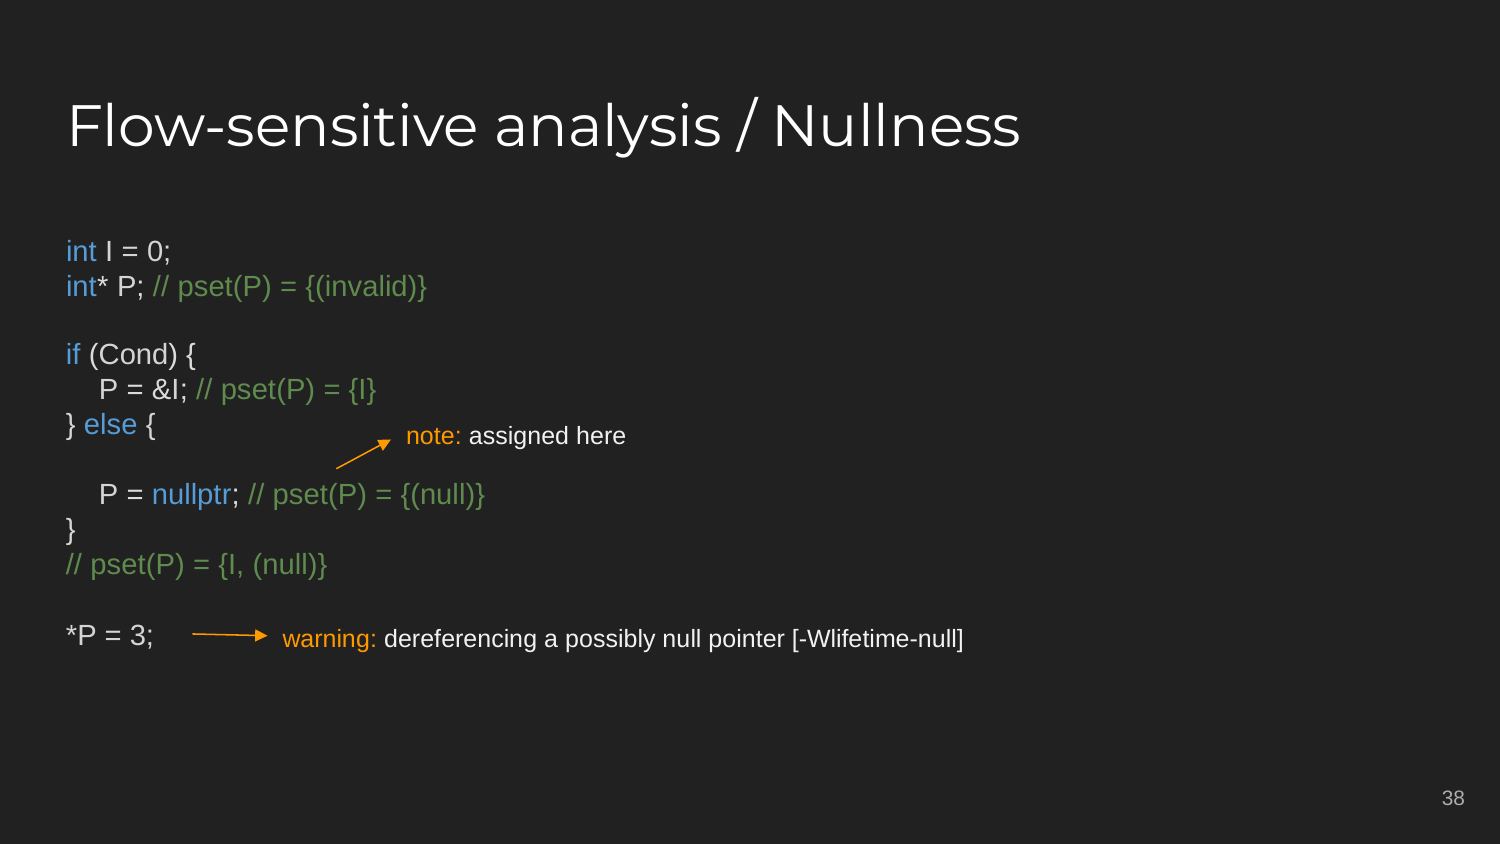

# Flow-sensitive analysis / Nullness
int I = 0;
int* P; // pset(P) = {(invalid)}

if (Cond) {
    P = &I; // pset(P) = {I}
} else {

    P = nullptr; // pset(P) = {(null)}
}
// pset(P) = {I, (null)}
note: assigned here
warning: dereferencing a possibly null pointer [-Wlifetime-null]
*P = 3;
38